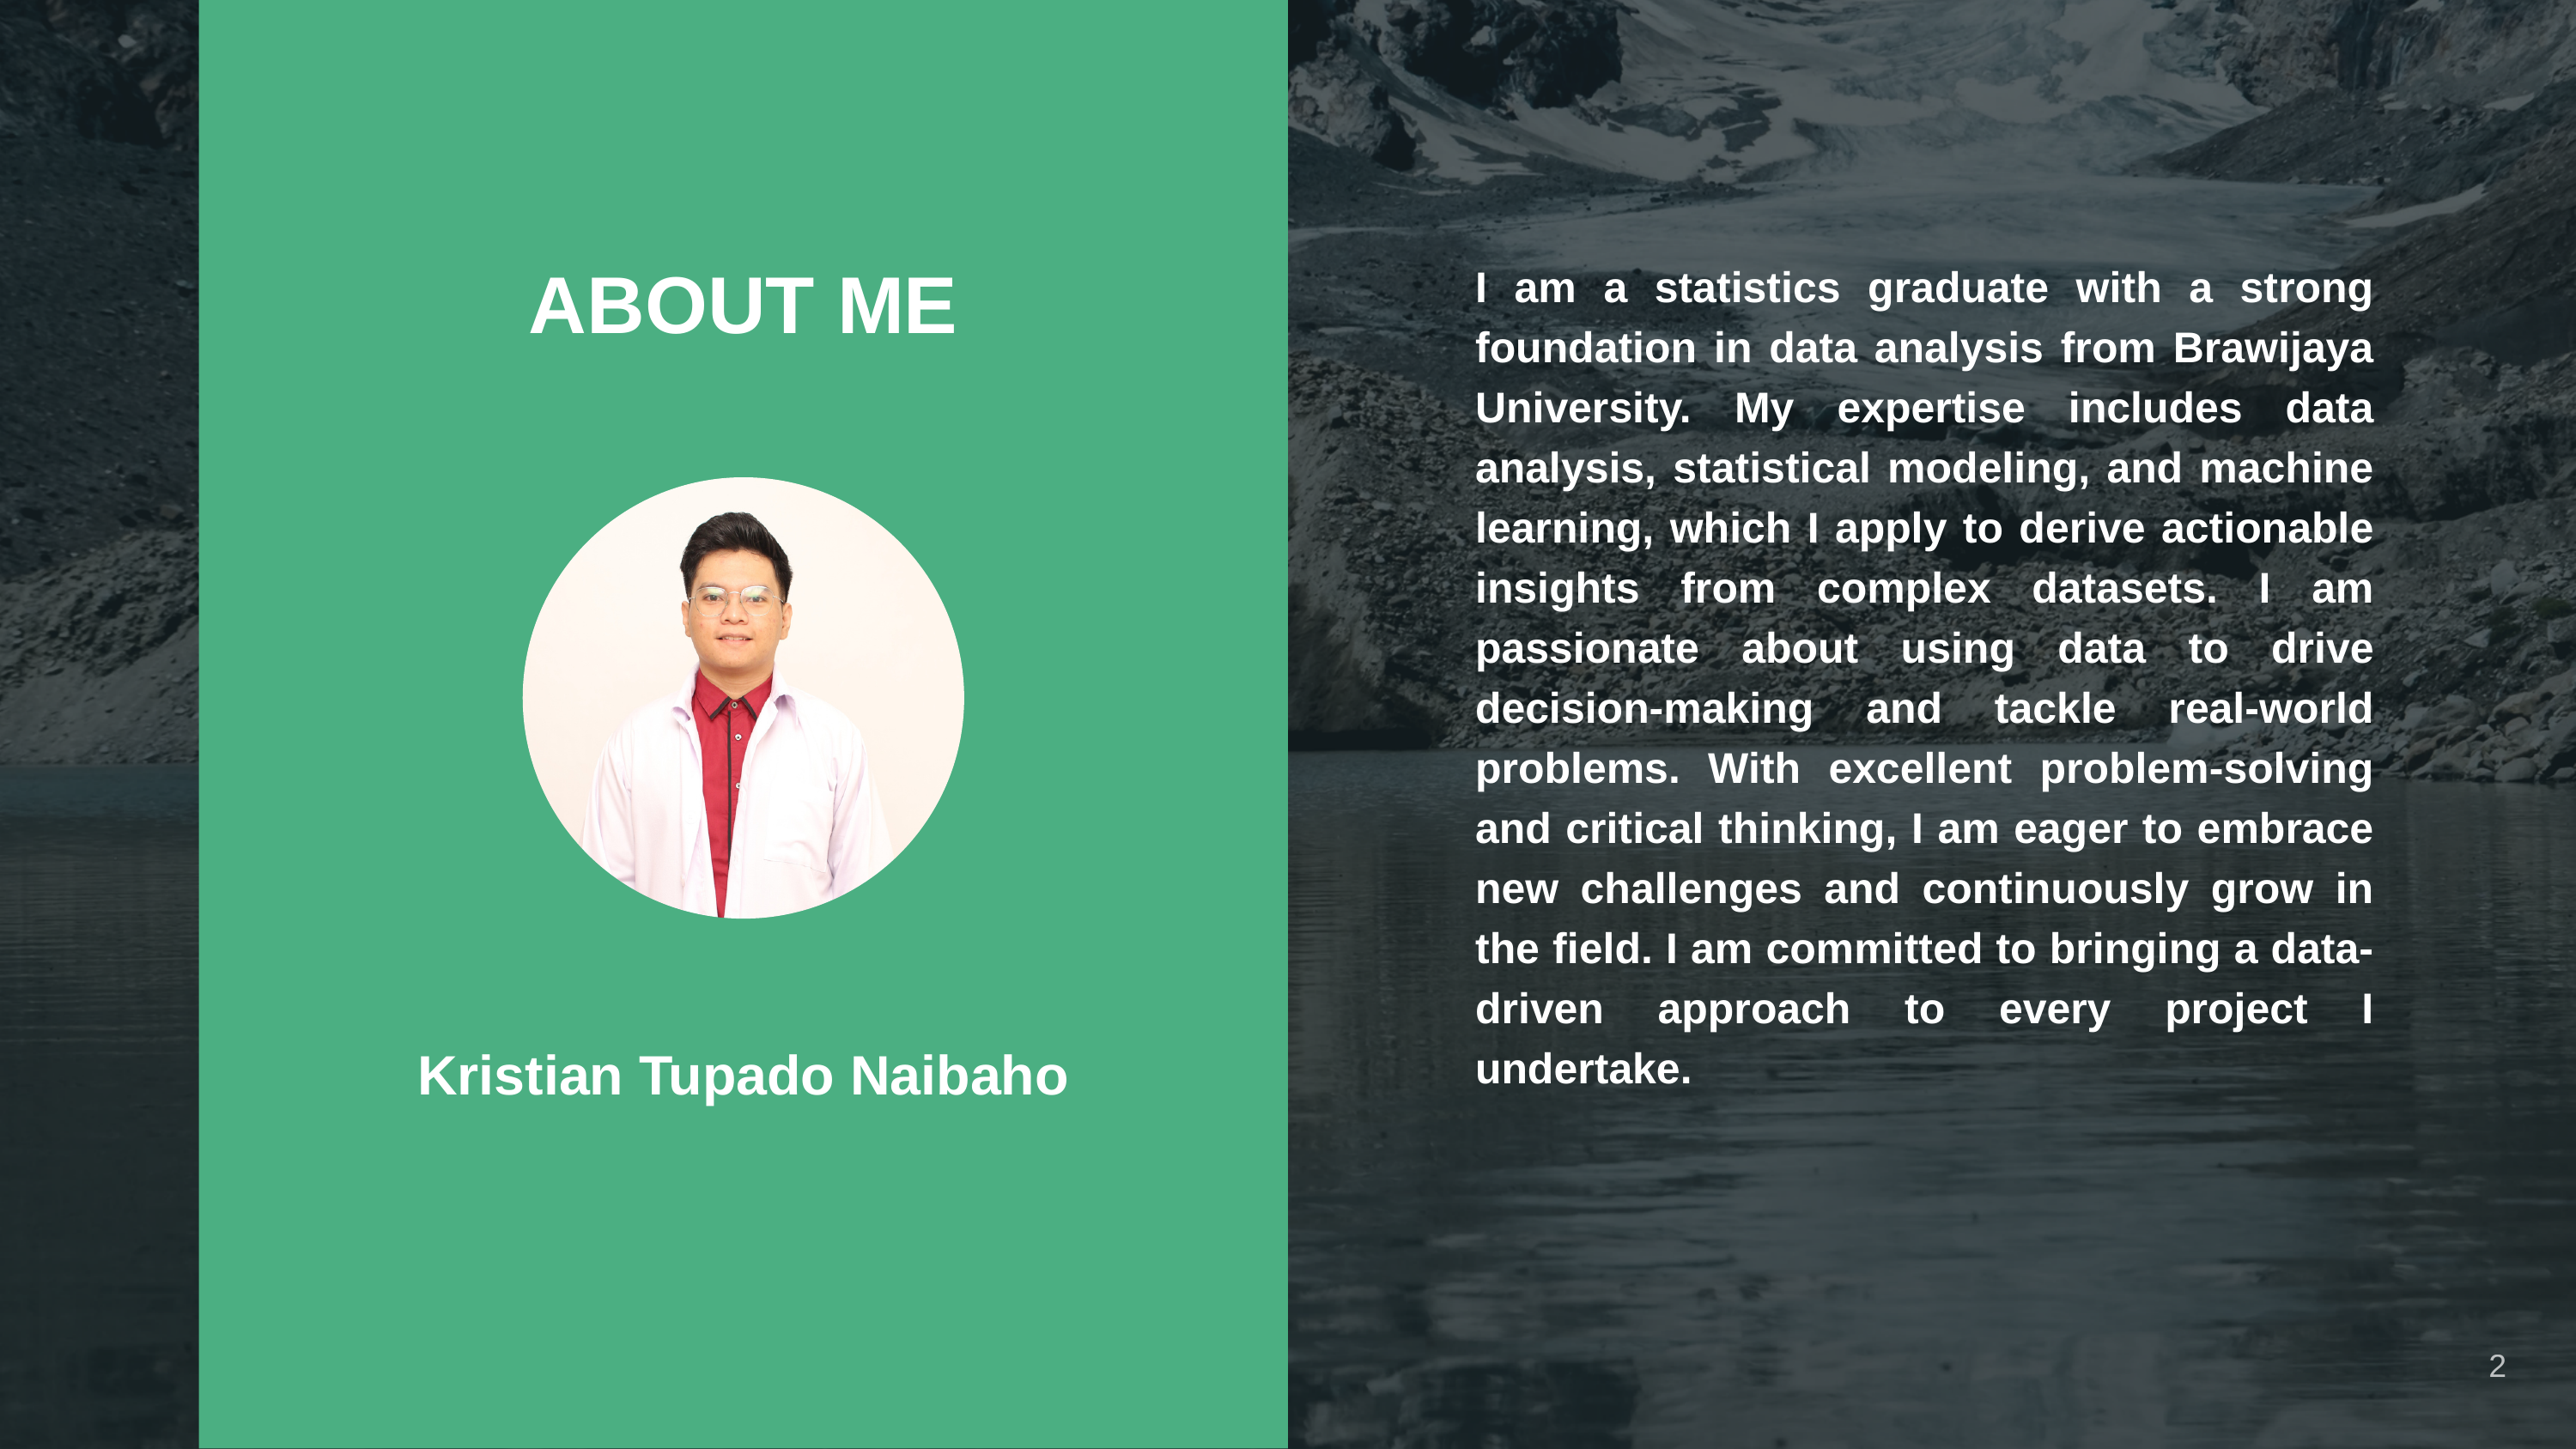

I am a statistics graduate with a strong foundation in data analysis from Brawijaya University. My expertise includes data analysis, statistical modeling, and machine learning, which I apply to derive actionable insights from complex datasets. I am passionate about using data to drive decision-making and tackle real-world problems. With excellent problem-solving and critical thinking, I am eager to embrace new challenges and continuously grow in the field. I am committed to bringing a data-driven approach to every project I undertake.

ABOUT ME

Kristian Tupado Naibaho
2